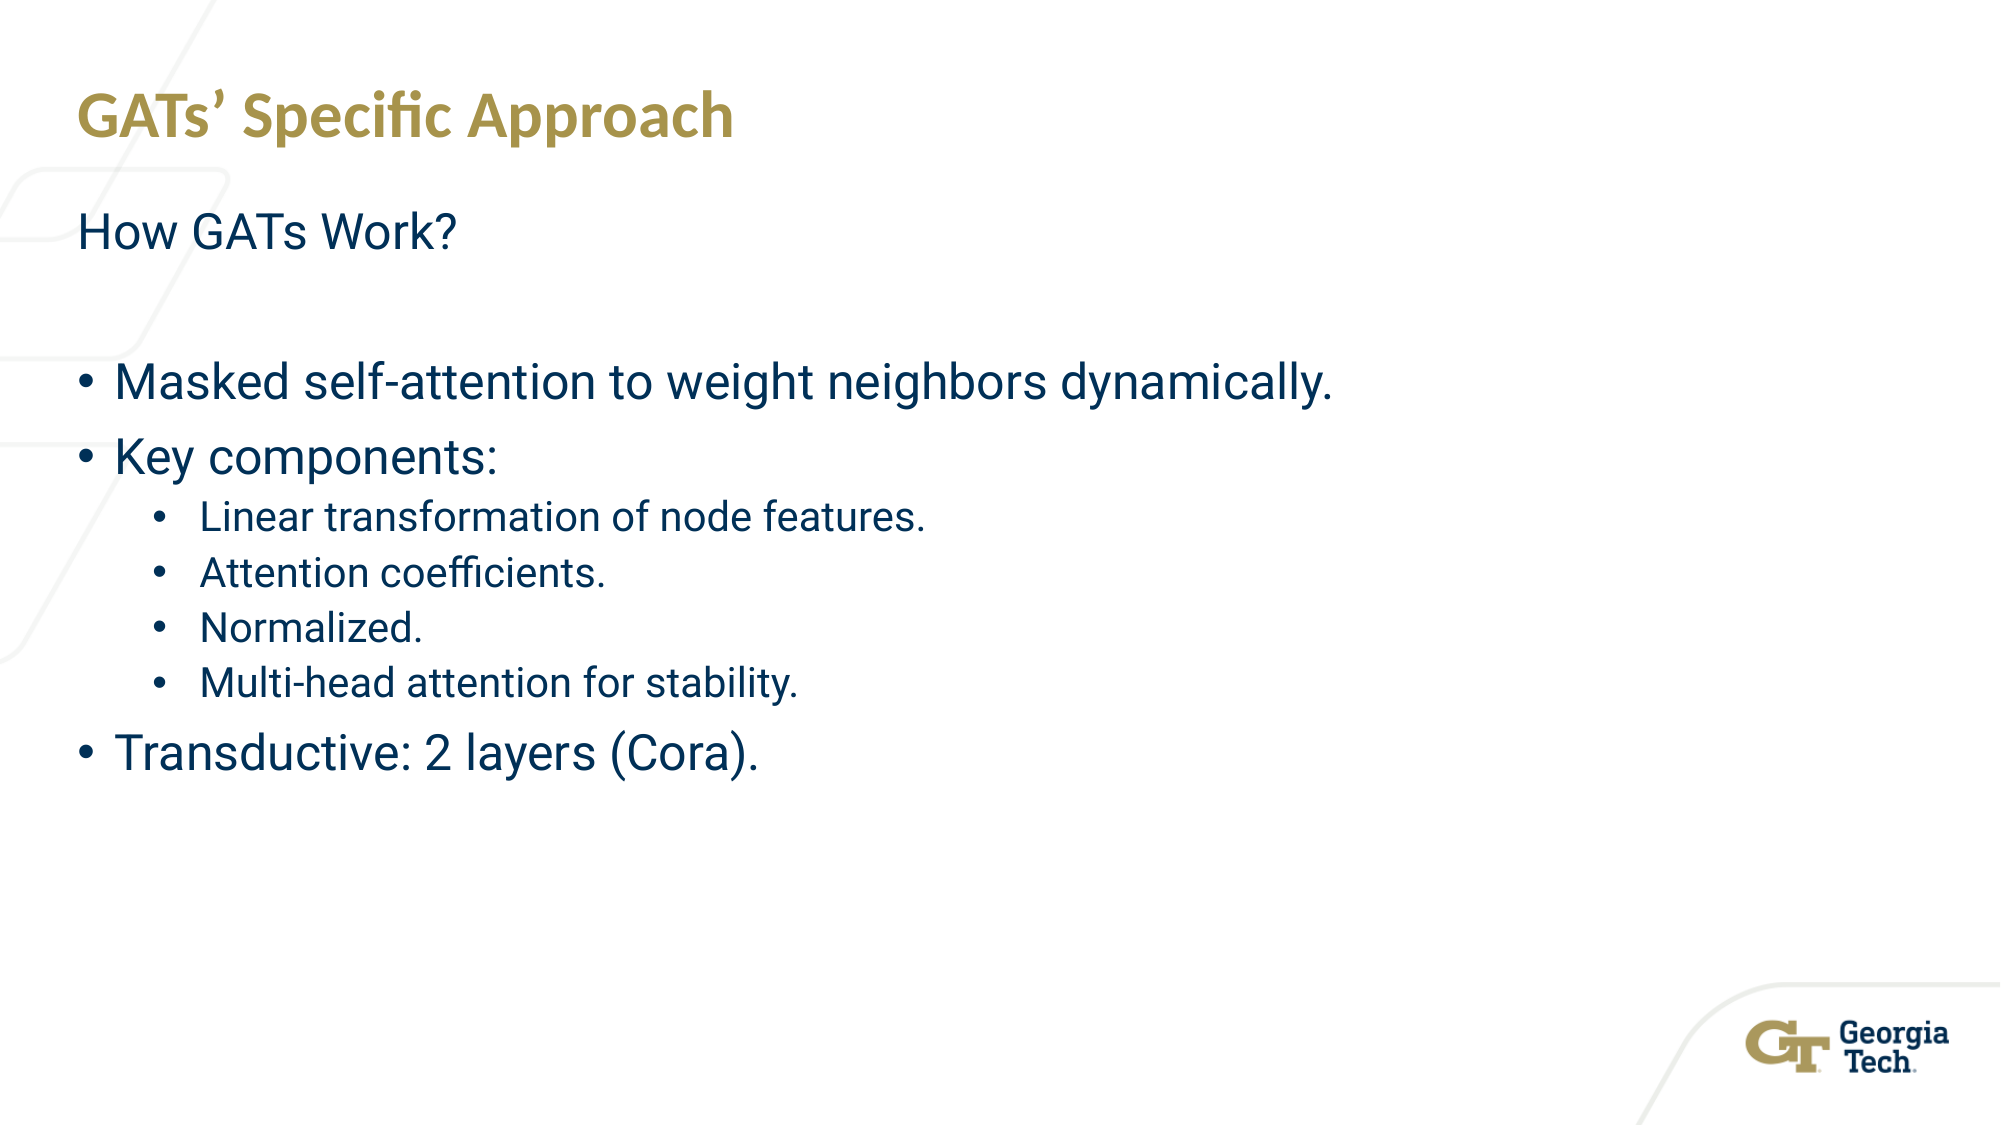

# GATs’ Specific Approach
How GATs Work?

Masked self-attention to weight neighbors dynamically.
Key components:
Linear transformation of node features.
Attention coefficients.
Normalized.
Multi-head attention for stability.
Transductive: 2 layers (Cora).